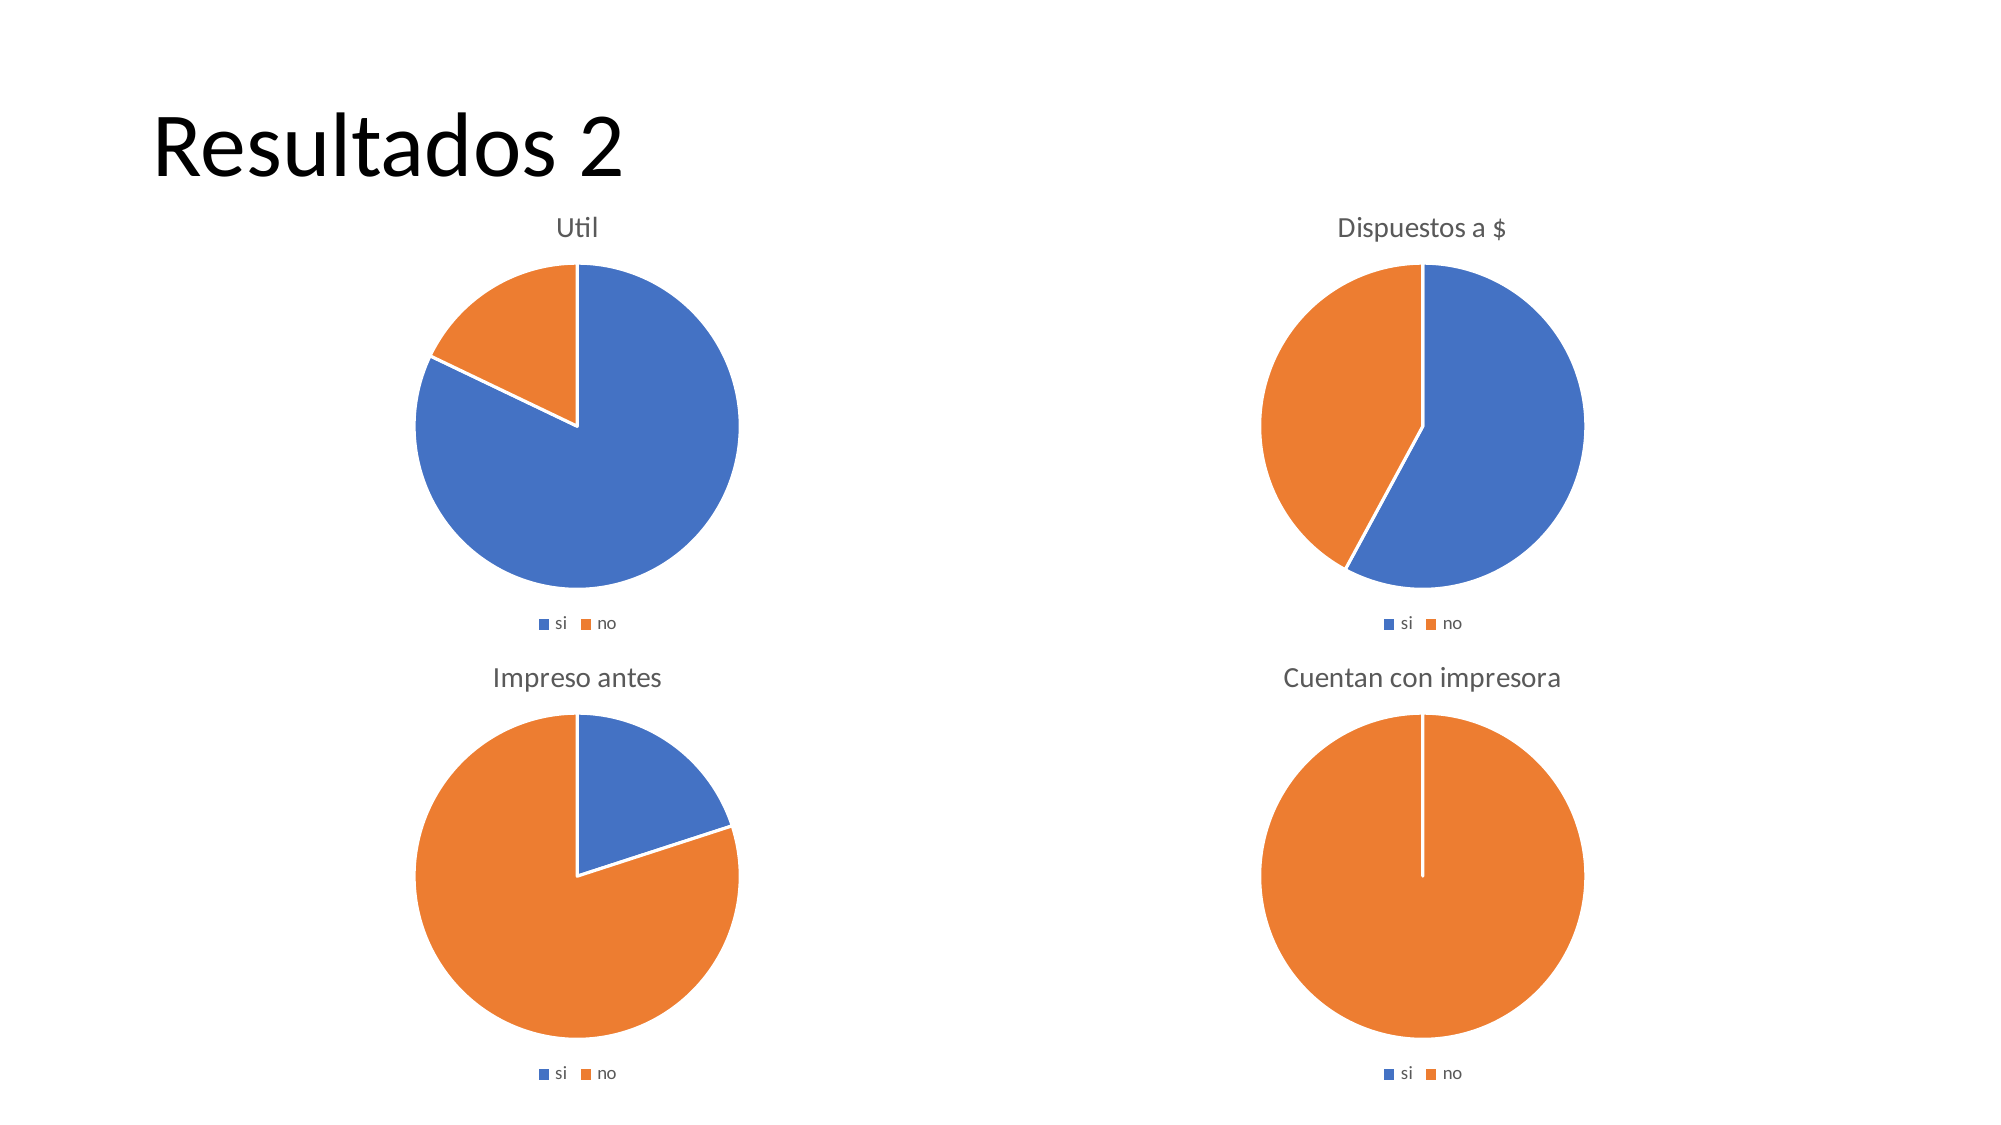

# Resultados 2

### Chart:

| Category | Util |
|---|---|
| si | 78.0 |
| no | 17.0 |

### Chart: Dispuestos a $

| Category | dispuestos a $ |
|---|---|
| si | 55.0 |
| no | 40.0 |

### Chart:

| Category | Impreso antes |
|---|---|
| si | 19.0 |
| no | 76.0 |

### Chart:

| Category | Cuentan con impresora |
|---|---|
| si | 0.0 |
| no | 100.0 |